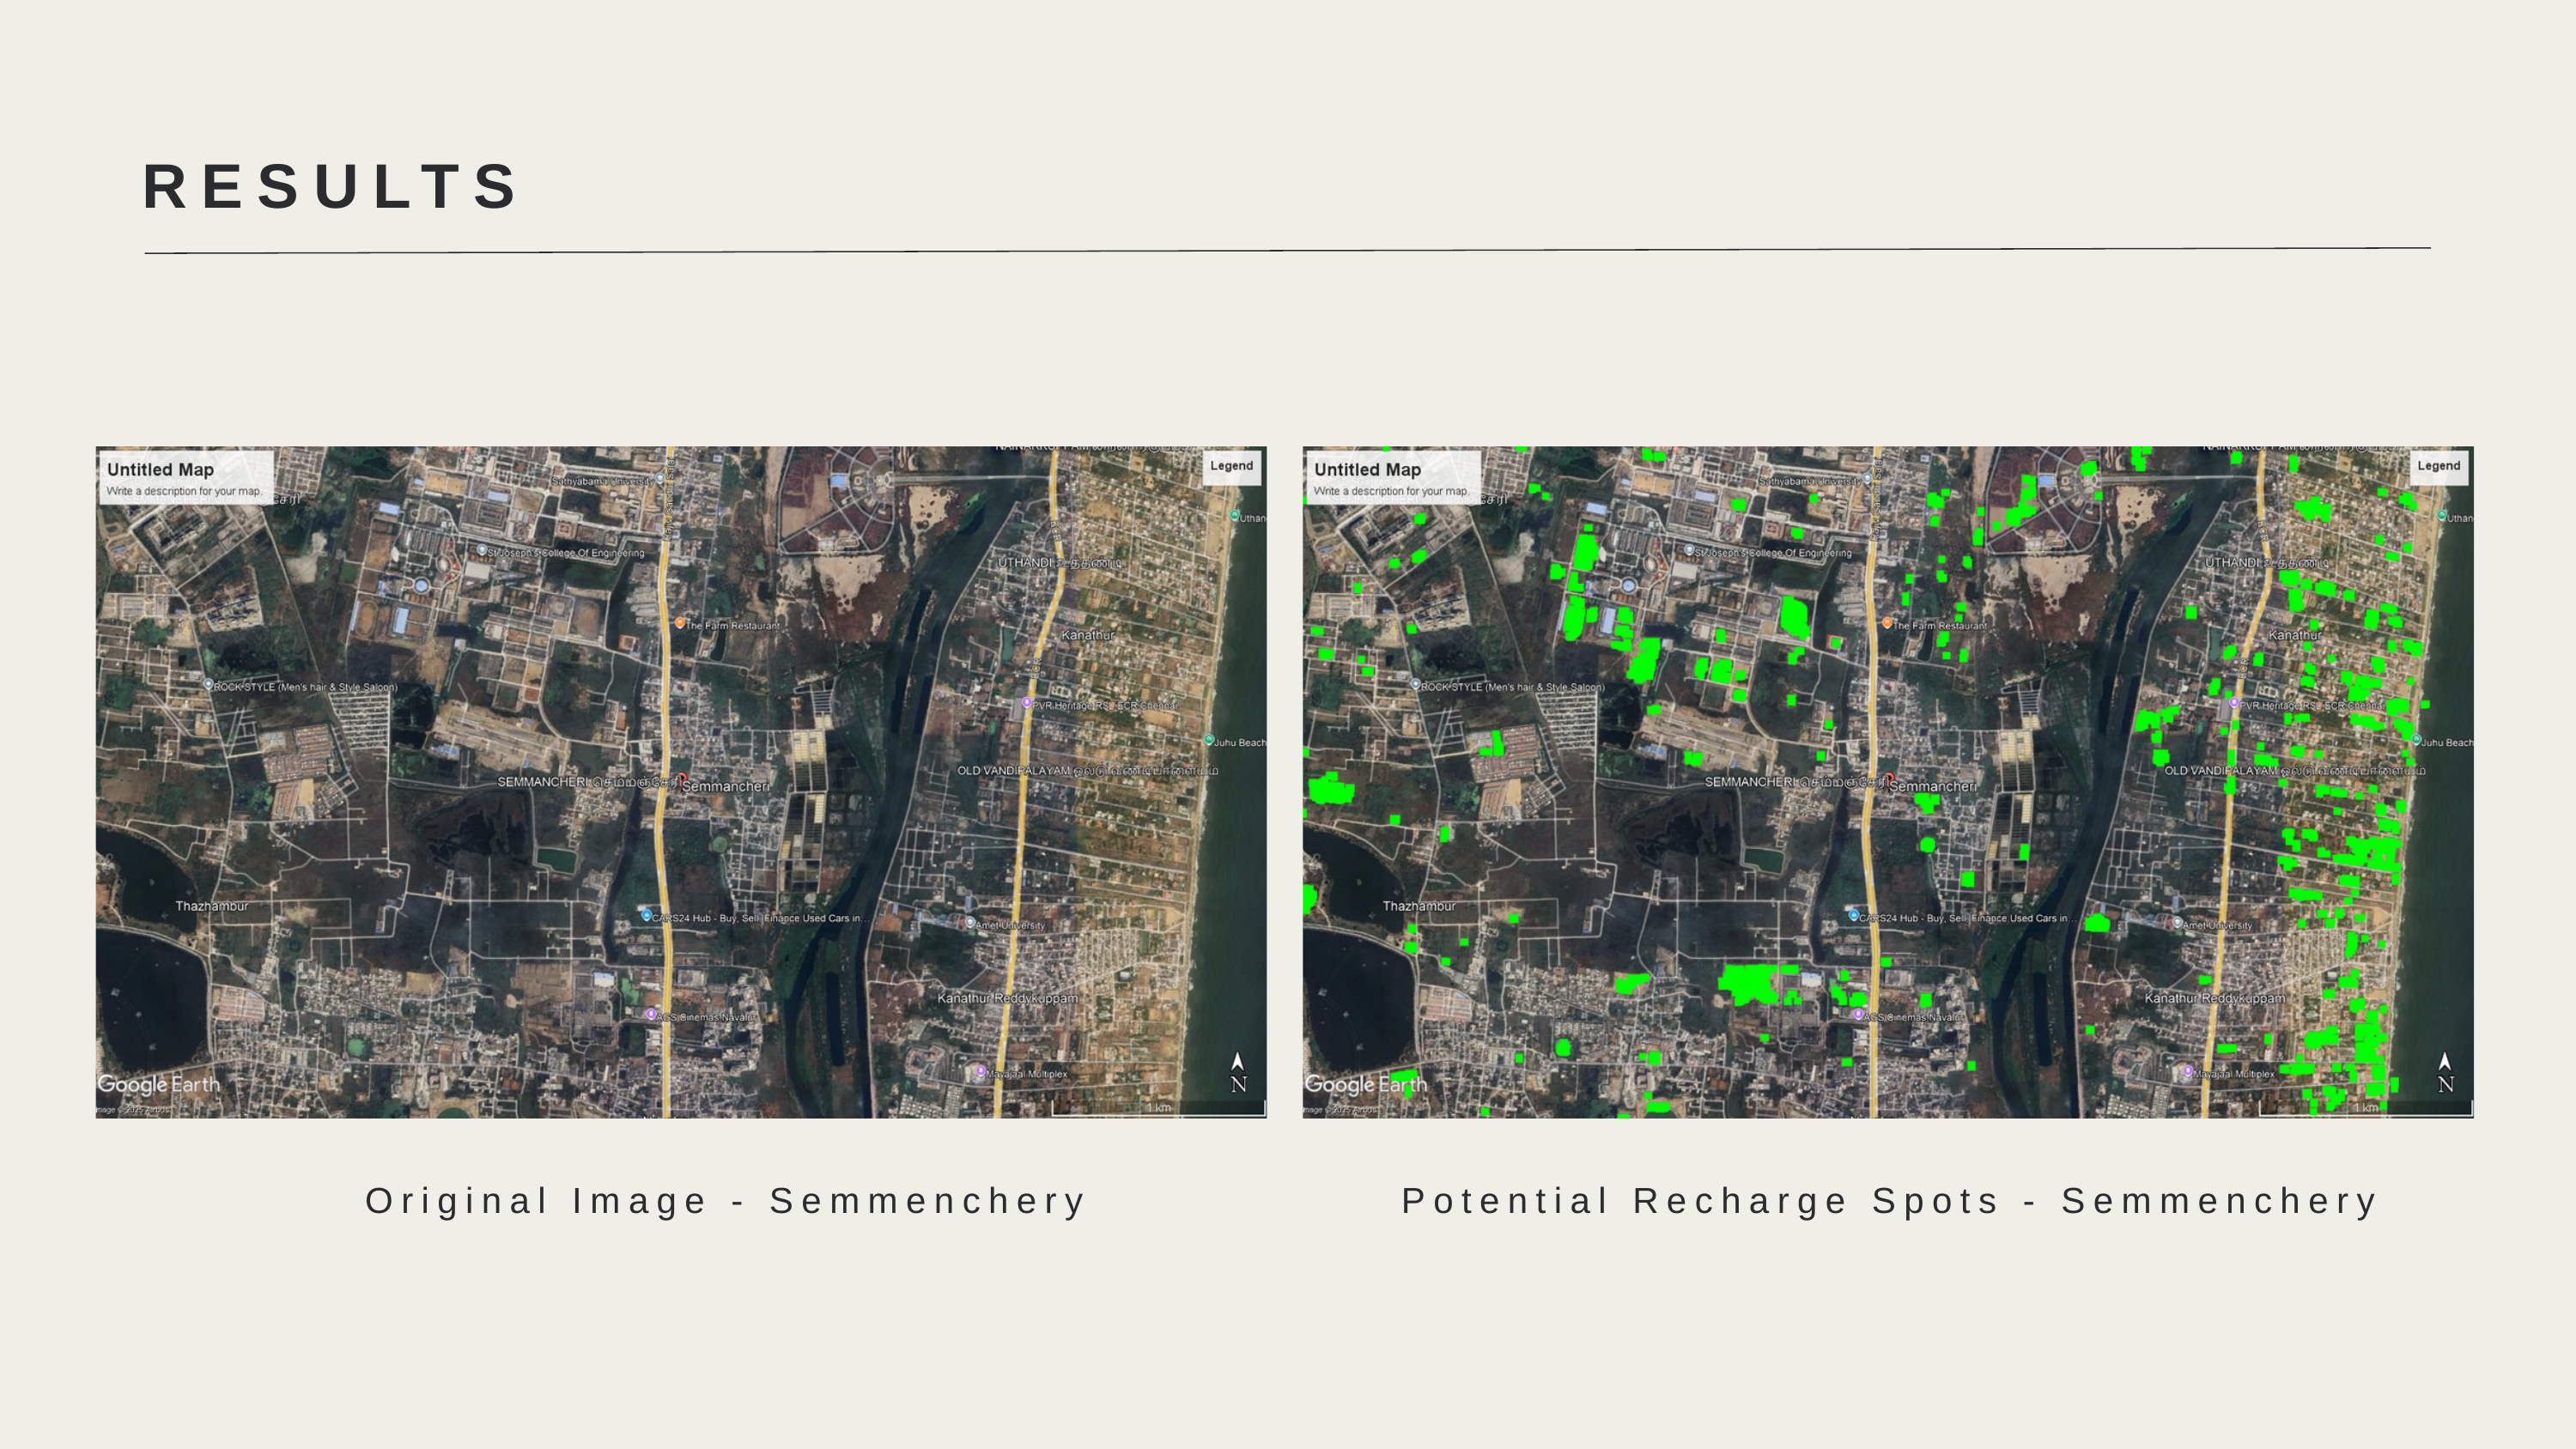

RESULTS

Original Image - Semmenchery
Potential Recharge Spots - Semmenchery